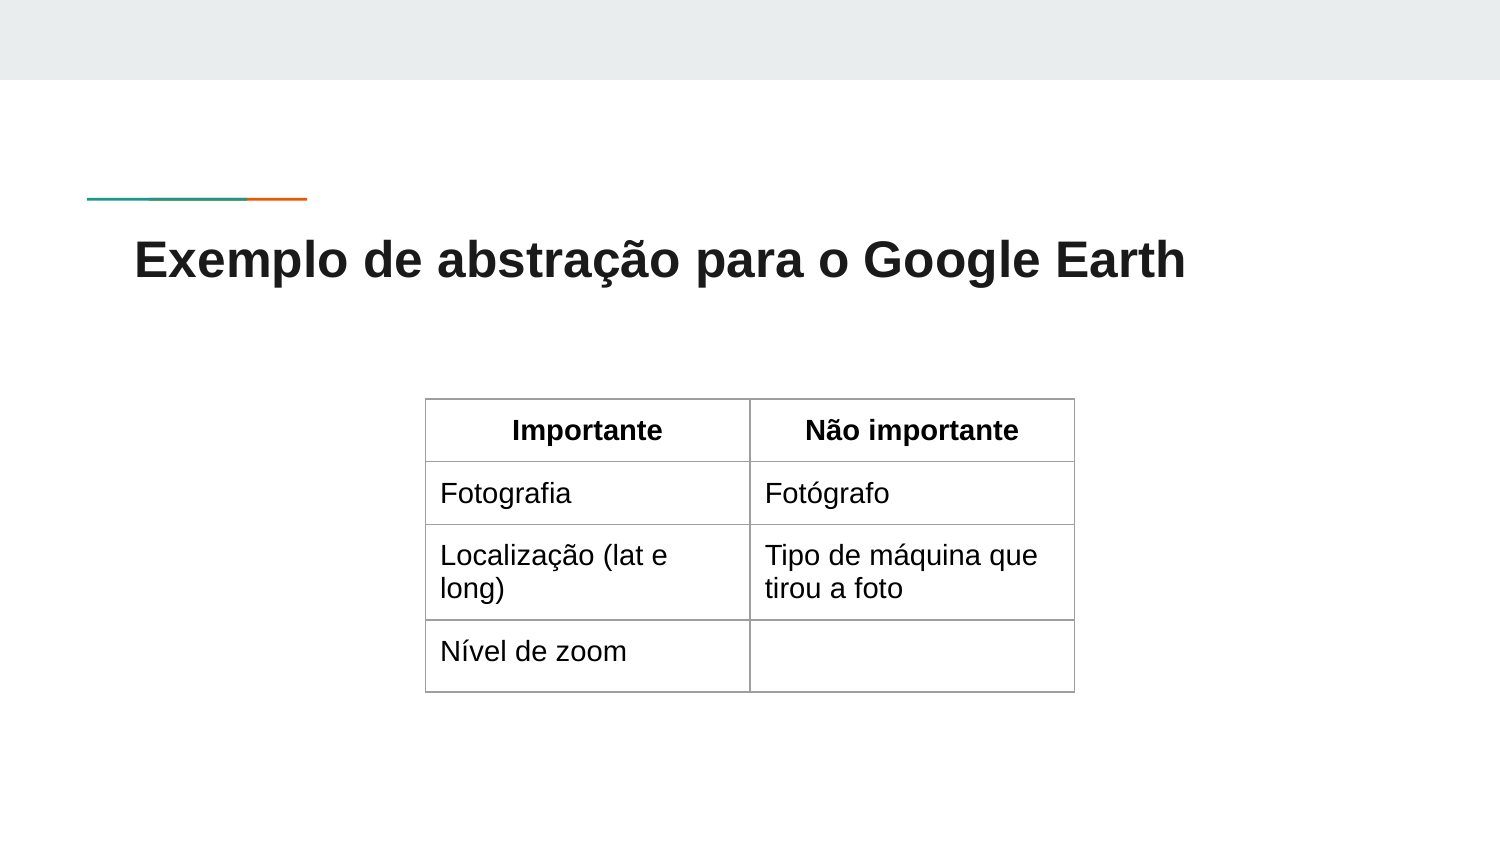

# Exemplo de abstração para o Google Earth
| Importante | Não importante |
| --- | --- |
| Fotografia | Fotógrafo |
| Localização (lat e long) | Tipo de máquina que tirou a foto |
| Nível de zoom |  |